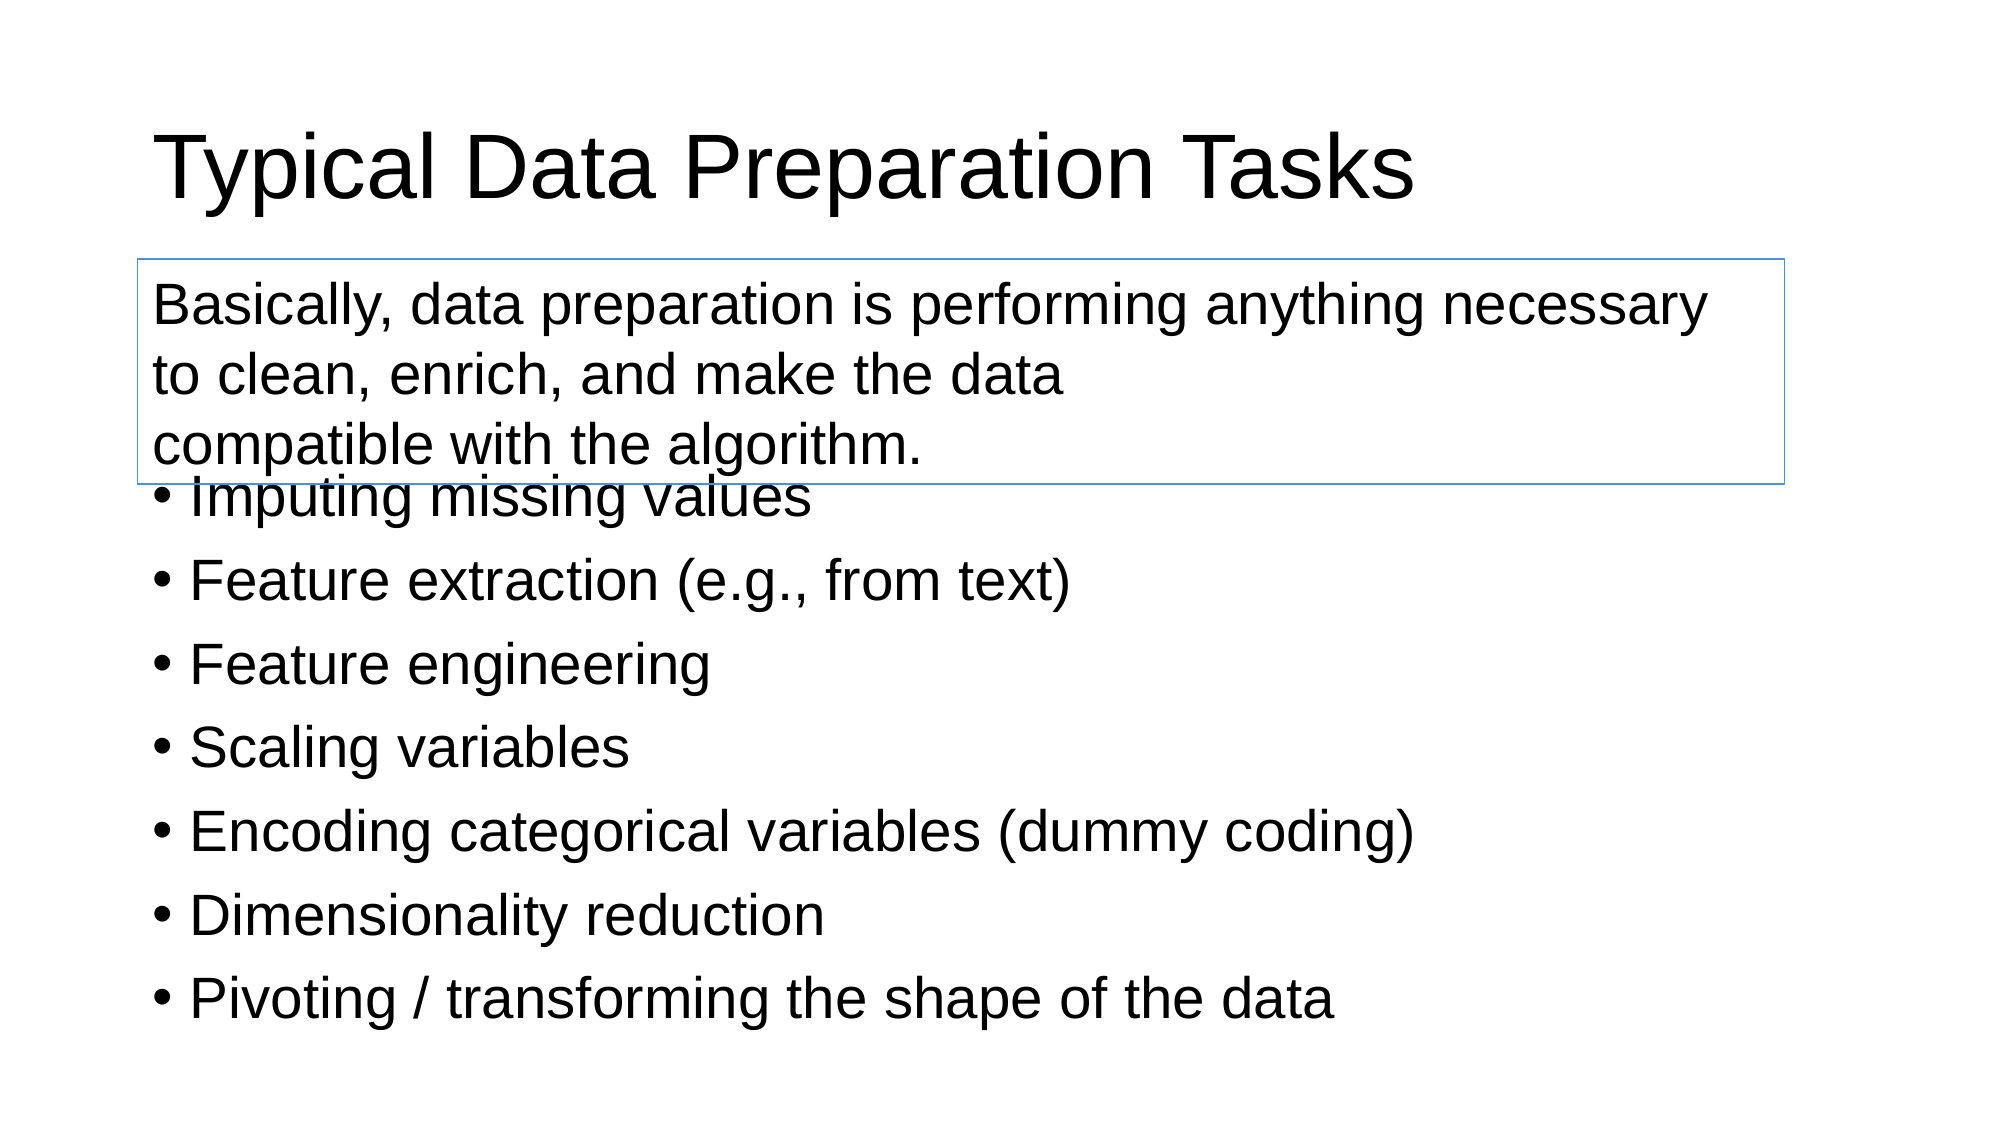

# Typical Data Preparation Tasks
Basically, data preparation is performing anything necessary to clean, enrich, and make the data compatible with the algorithm.
Imputing missing values
Feature extraction (e.g., from text)
Feature engineering
Scaling variables
Encoding categorical variables (dummy coding)
Dimensionality reduction
Pivoting / transforming the shape of the data